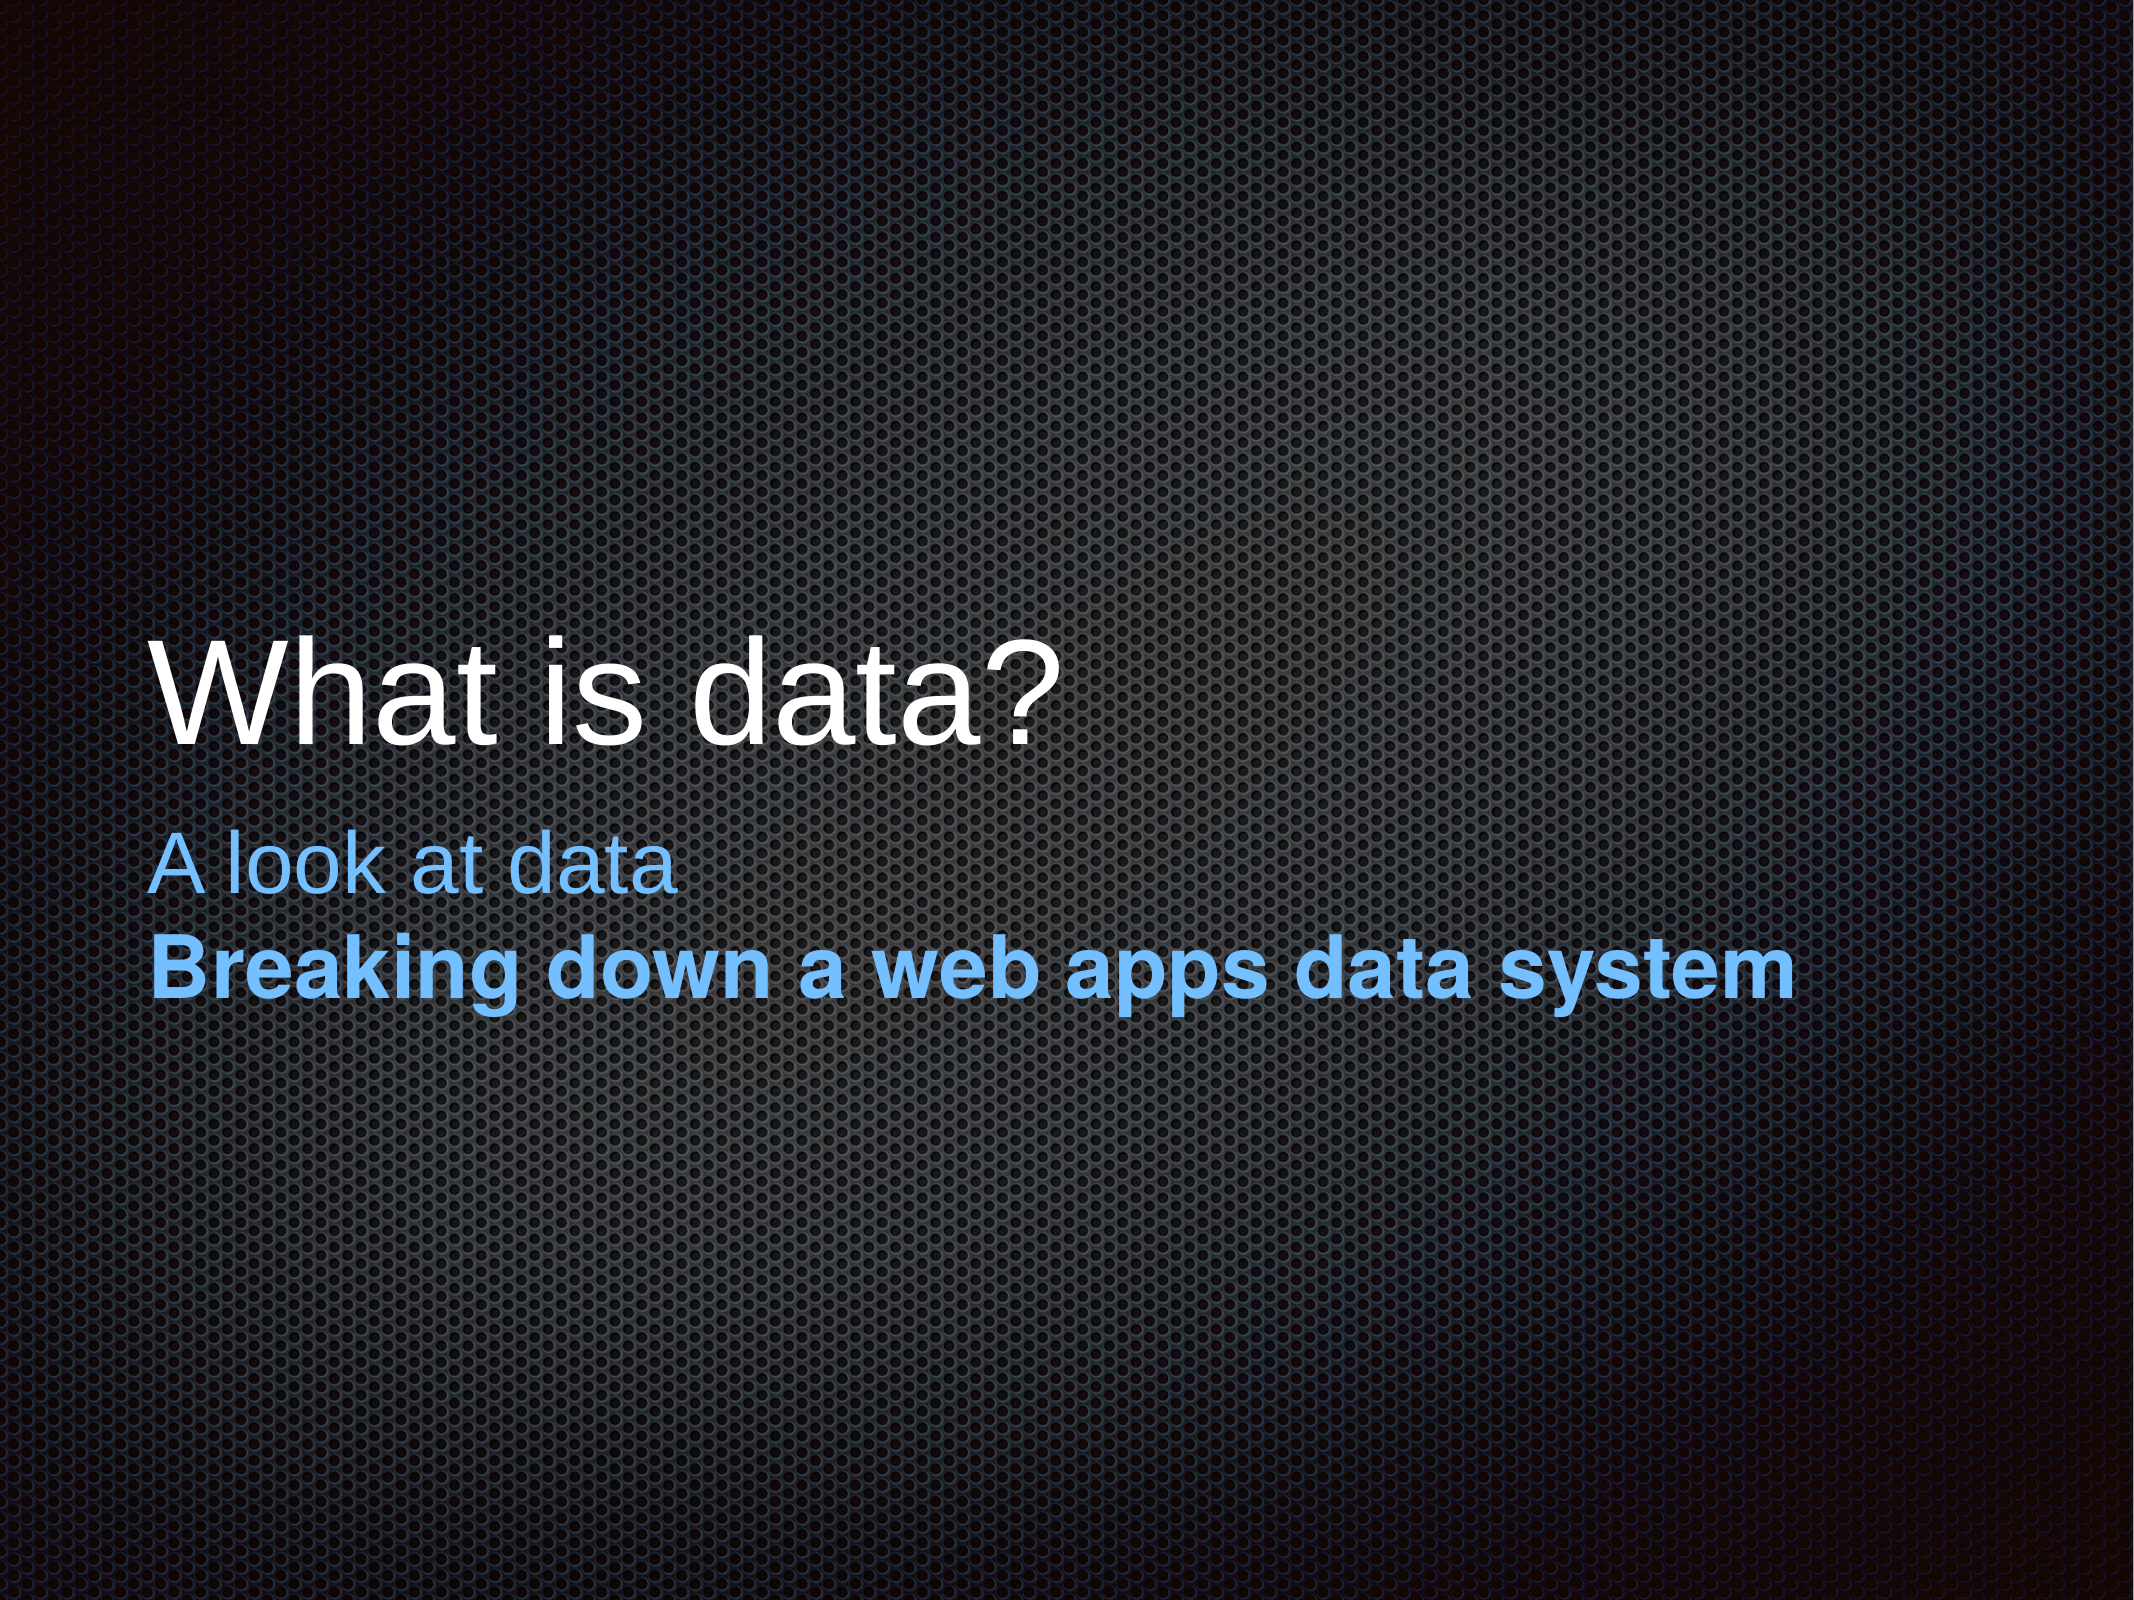

# What is data?
A look at data
Breaking down a web apps data system